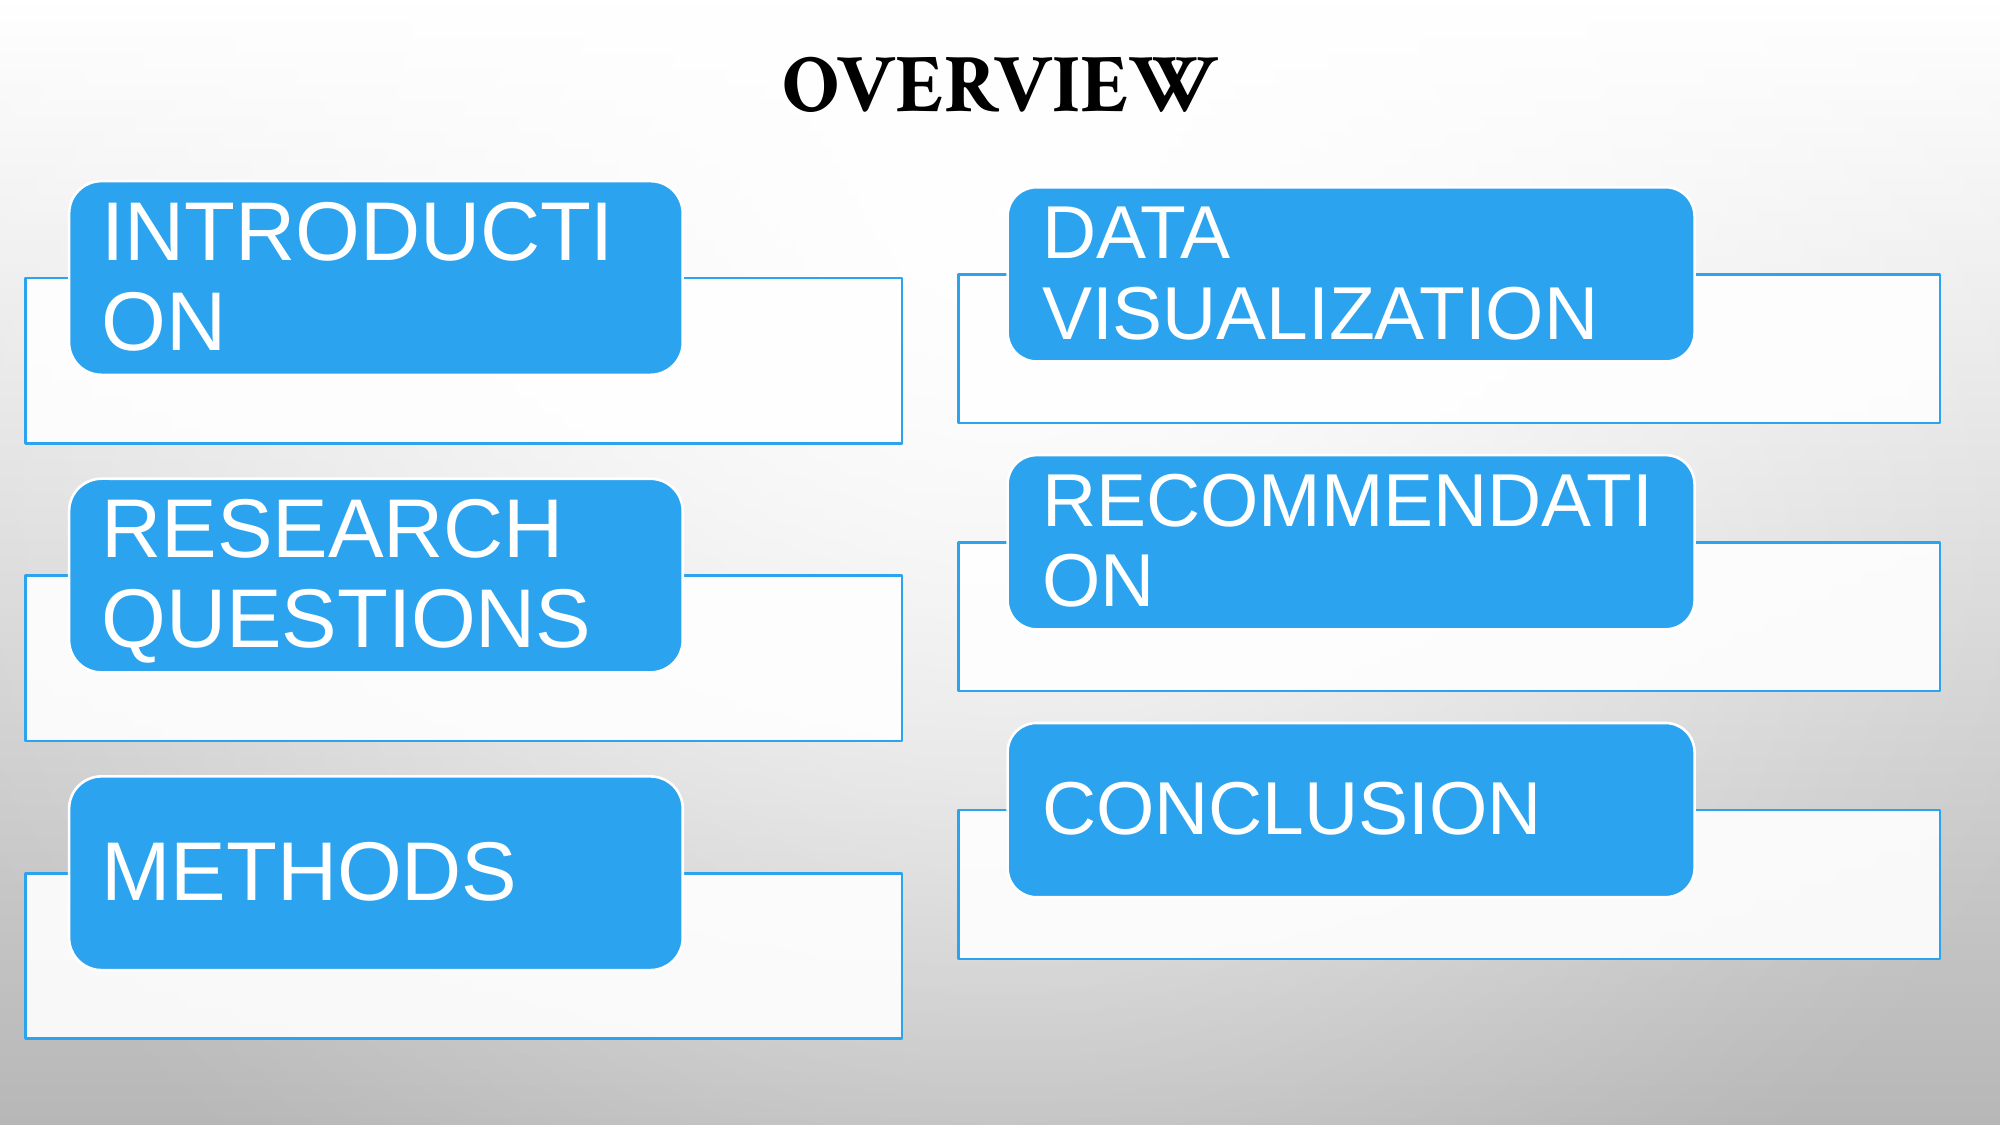

# OVERVIEW

INTRODUCTION

RESEARCH QUESTIONS

METHODS

DATA VISUALIZATION

RECOMMENDATION

CONCLUSION